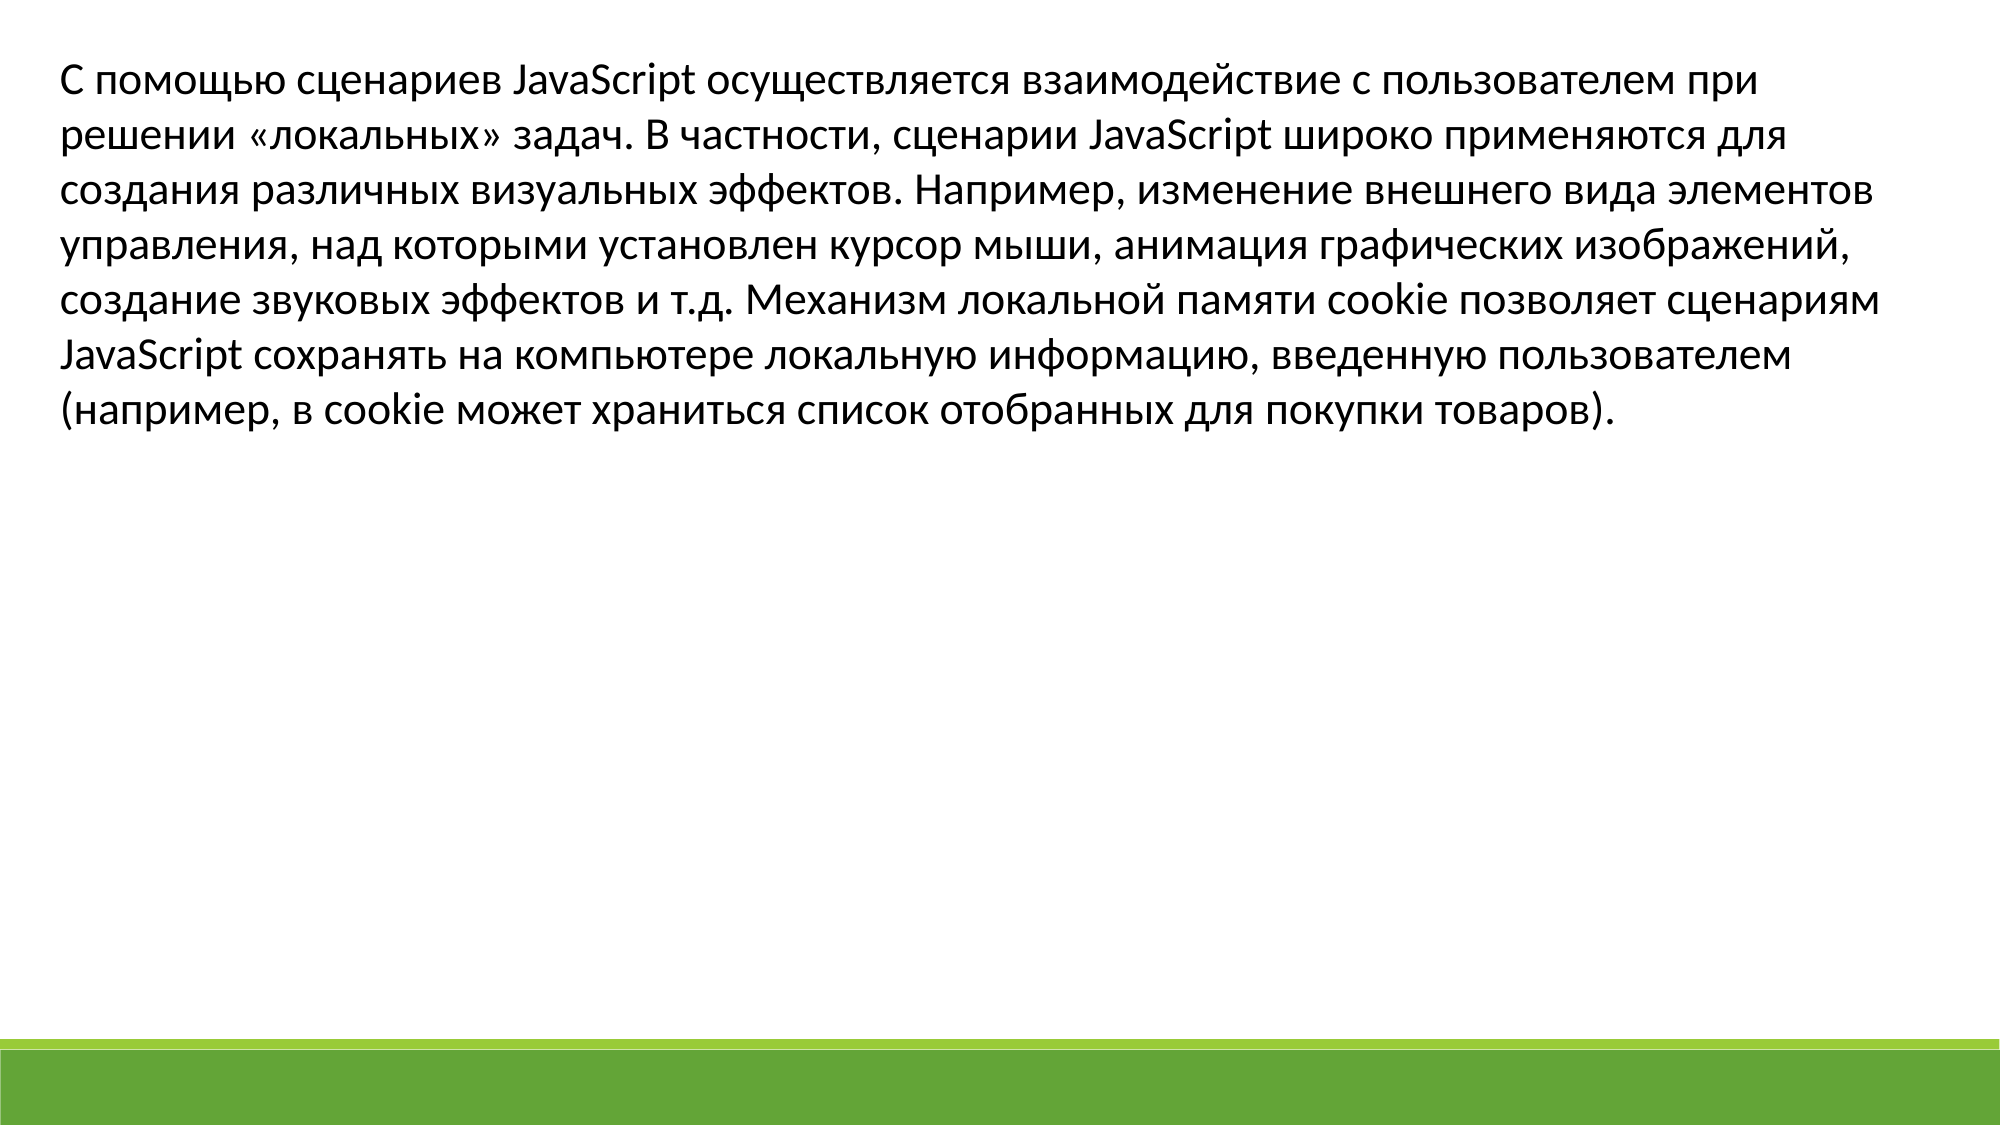

С помощью сценариев JavaScript осуществляется взаимодействие с пользователем при решении «локальных» задач. В частности, сценарии JavaScript широко применяются для создания различных визуальных эффектов. Например, изменение внешнего вида элементов управления, над которыми установлен курсор мыши, анимация графических изображений, создание звуковых эффектов и т.д. Механизм локальной памяти cookie позволяет сценариям JavaScript сохранять на компьютере локальную информацию, введенную пользователем (например, в cookie может храниться список отобранных для покупки товаров).